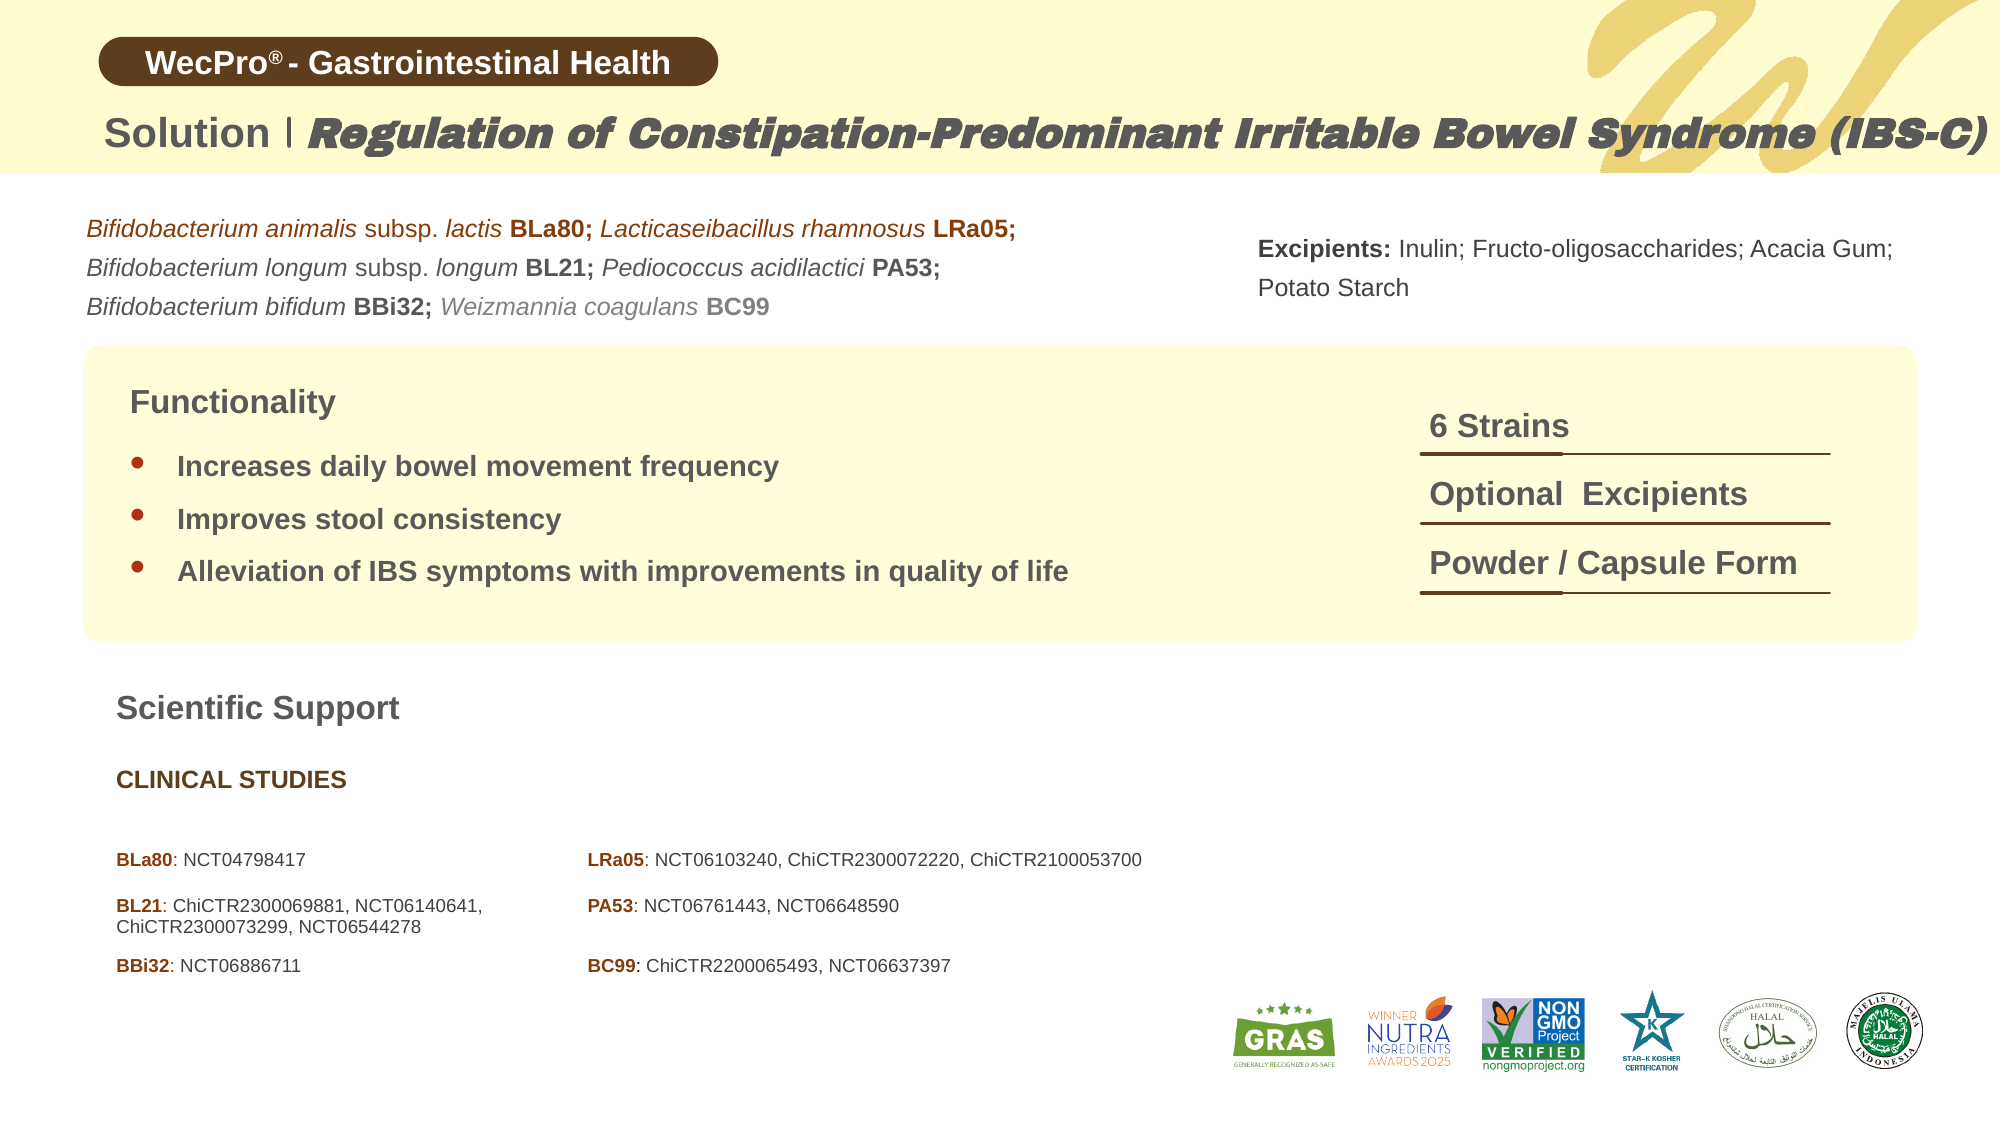

Solution
Regulation of Constipation-Predominant Irritable Bowel Syndrome (IBS-C)

Bifidobacterium animalis subsp. lactis BLa80; Lacticaseibacillus rhamnosus LRa05;
Bifidobacterium longum subsp. longum BL21; Pediococcus acidilactici PA53;
Bifidobacterium bifidum BBi32; Weizmannia coagulans BC99

Excipients: Inulin; Fructo-oligosaccharides; Acacia Gum;
Potato Starch

Functionality
6 Strains
Increases daily bowel movement frequency
Improves stool consistency
Alleviation of IBS symptoms with improvements in quality of life
Optional  Excipients
Powder / Capsule Form
Scientific Support
CLINICAL STUDIES
| BLa80: NCT04798417 | LRa05: NCT06103240, ChiCTR2300072220, ChiCTR2100053700 |
| --- | --- |
| BL21: ChiCTR2300069881, NCT06140641, ChiCTR2300073299, NCT06544278 | PA53: NCT06761443, NCT06648590 |
| BBi32: NCT06886711 | BC99: ChiCTR2200065493, NCT06637397 |
|  |  |